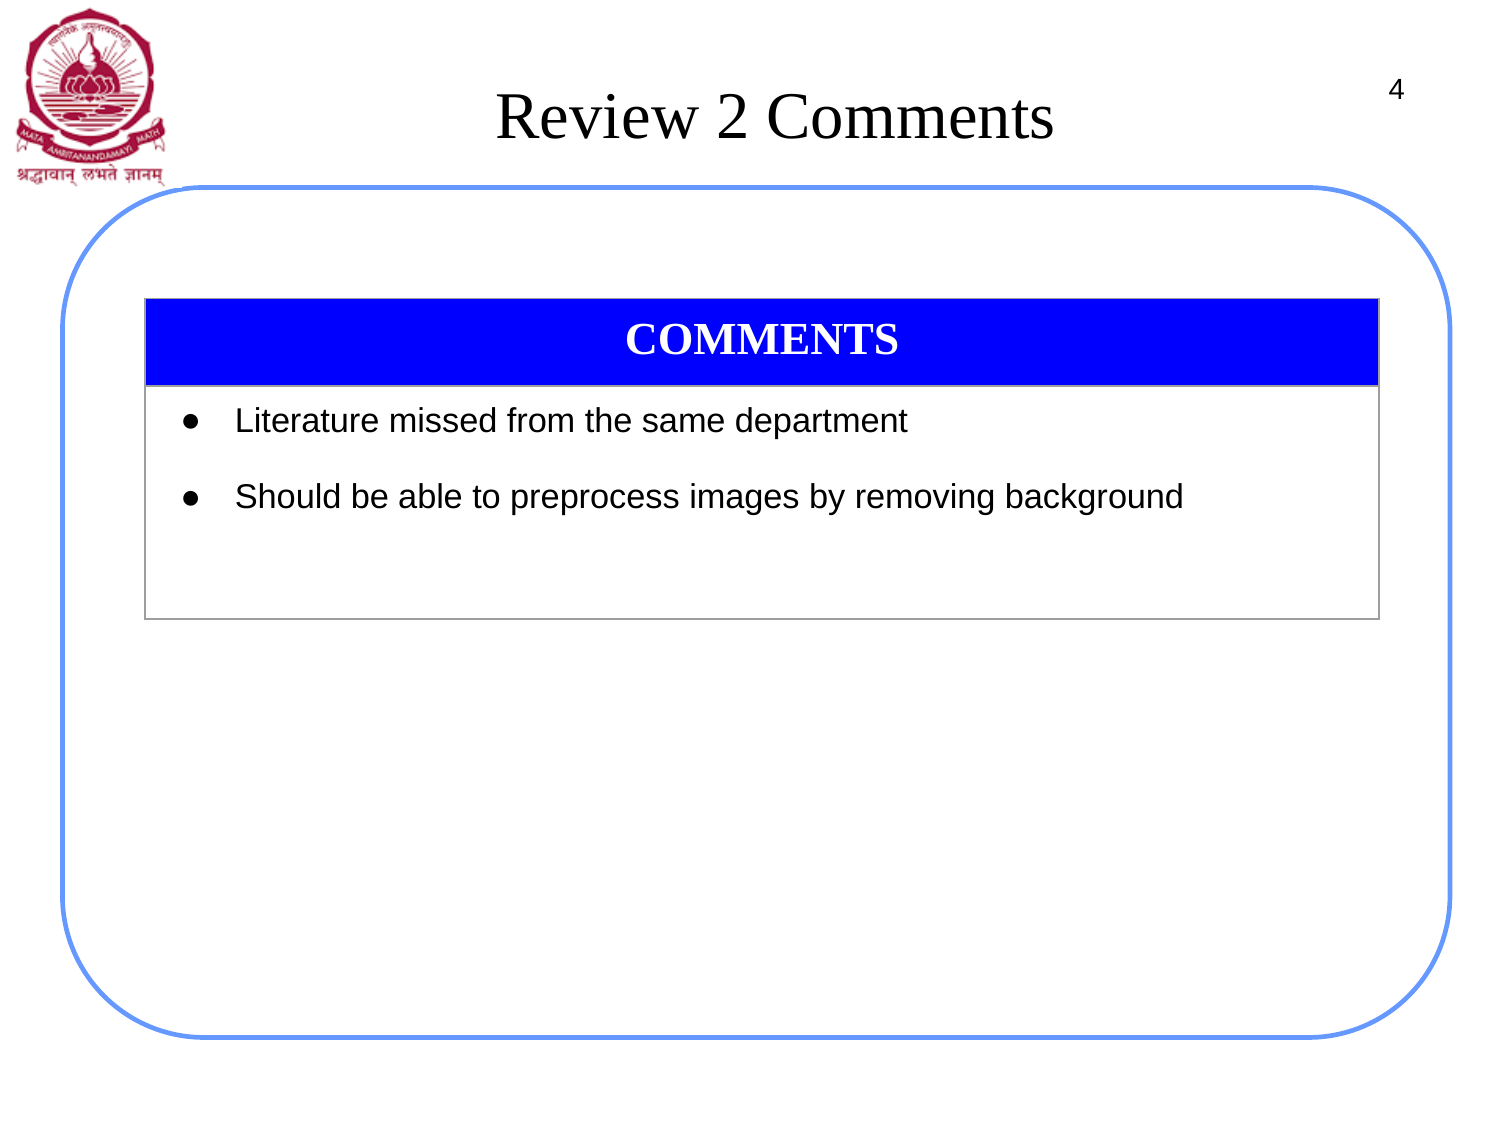

Review 2 Comments
4
| COMMENTS |
| --- |
| Literature missed from the same department Should be able to preprocess images by removing background |